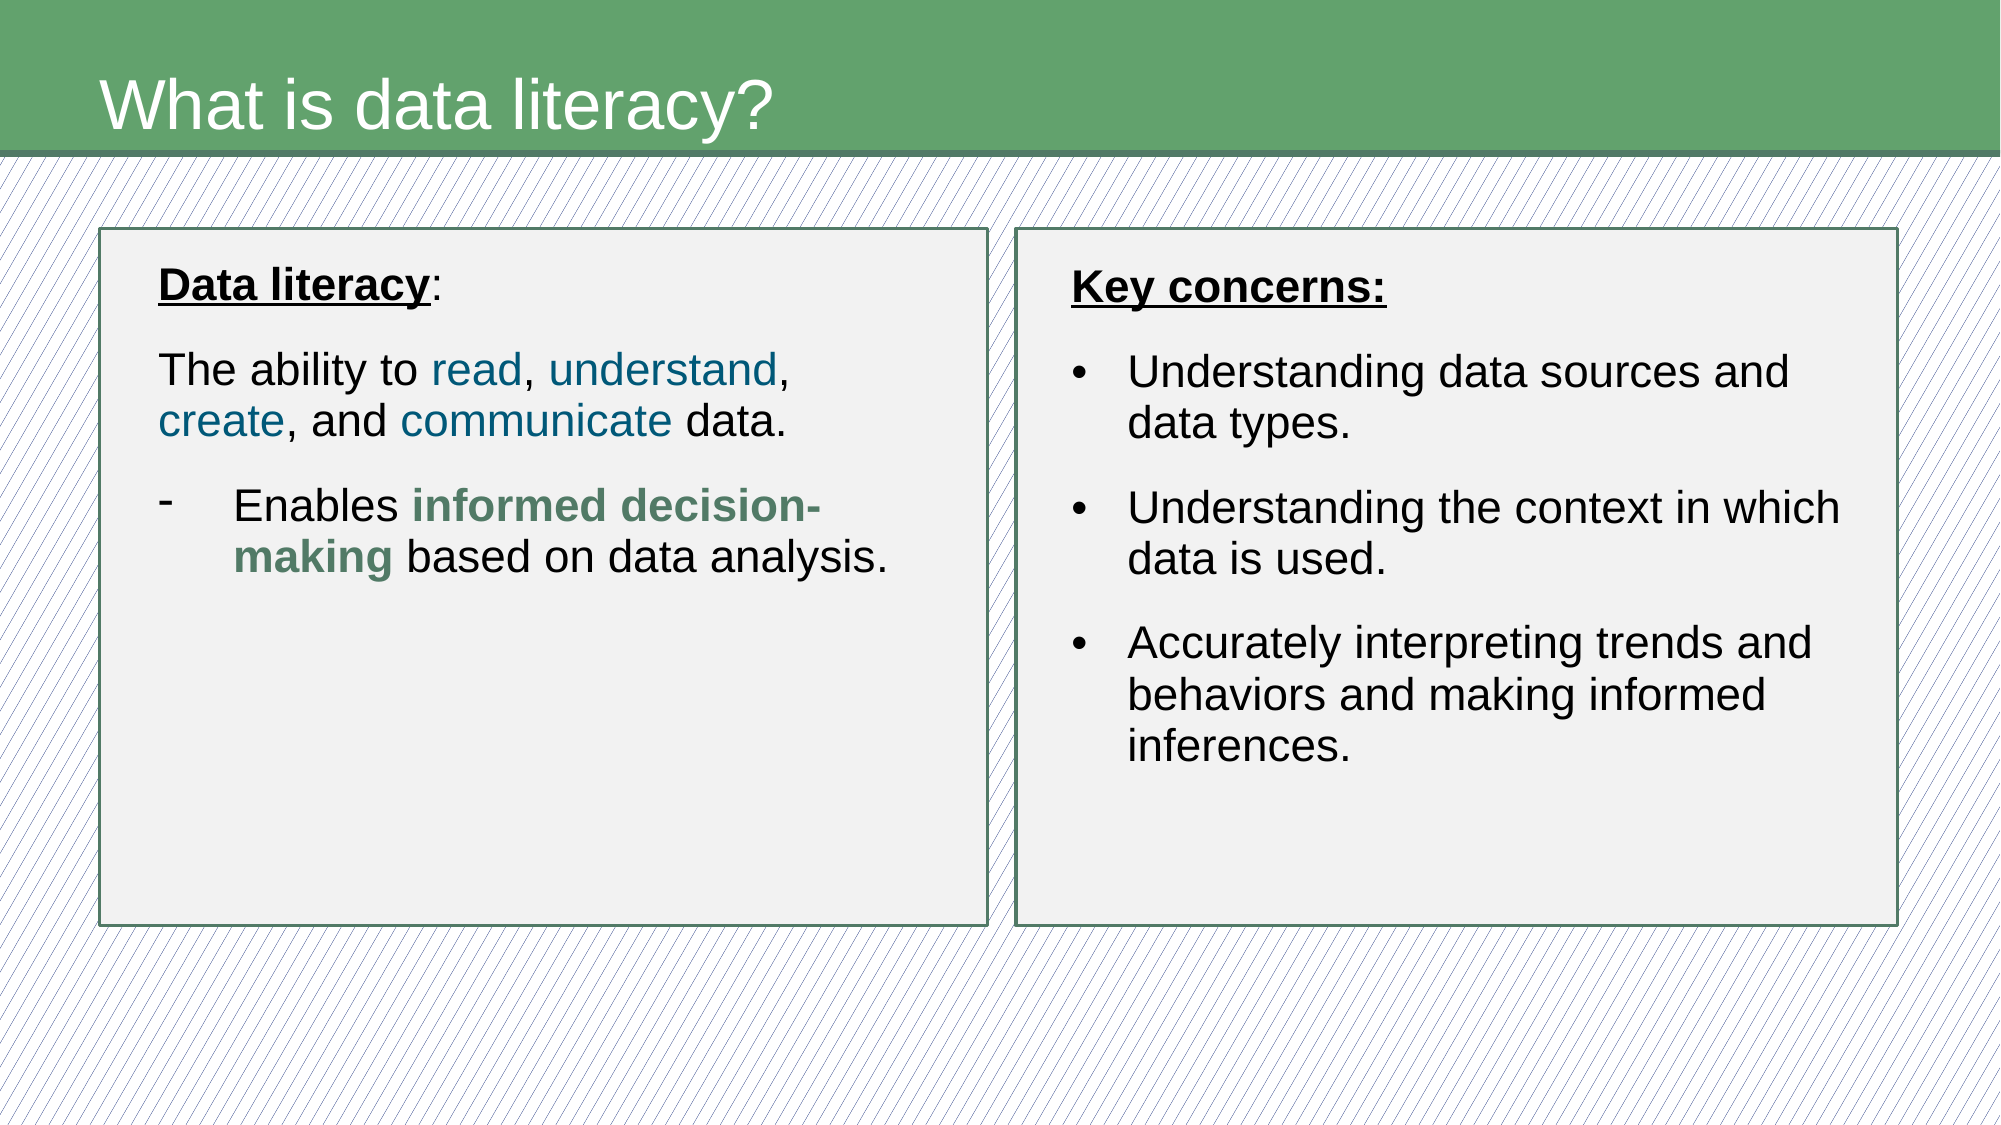

# What is data literacy?
Data literacy:
The ability to read, understand, create, and communicate data.
Enables informed decision-making based on data analysis.
Key concerns:
Understanding data sources and data types.
Understanding the context in which data is used.
Accurately interpreting trends and behaviors and making informed inferences.